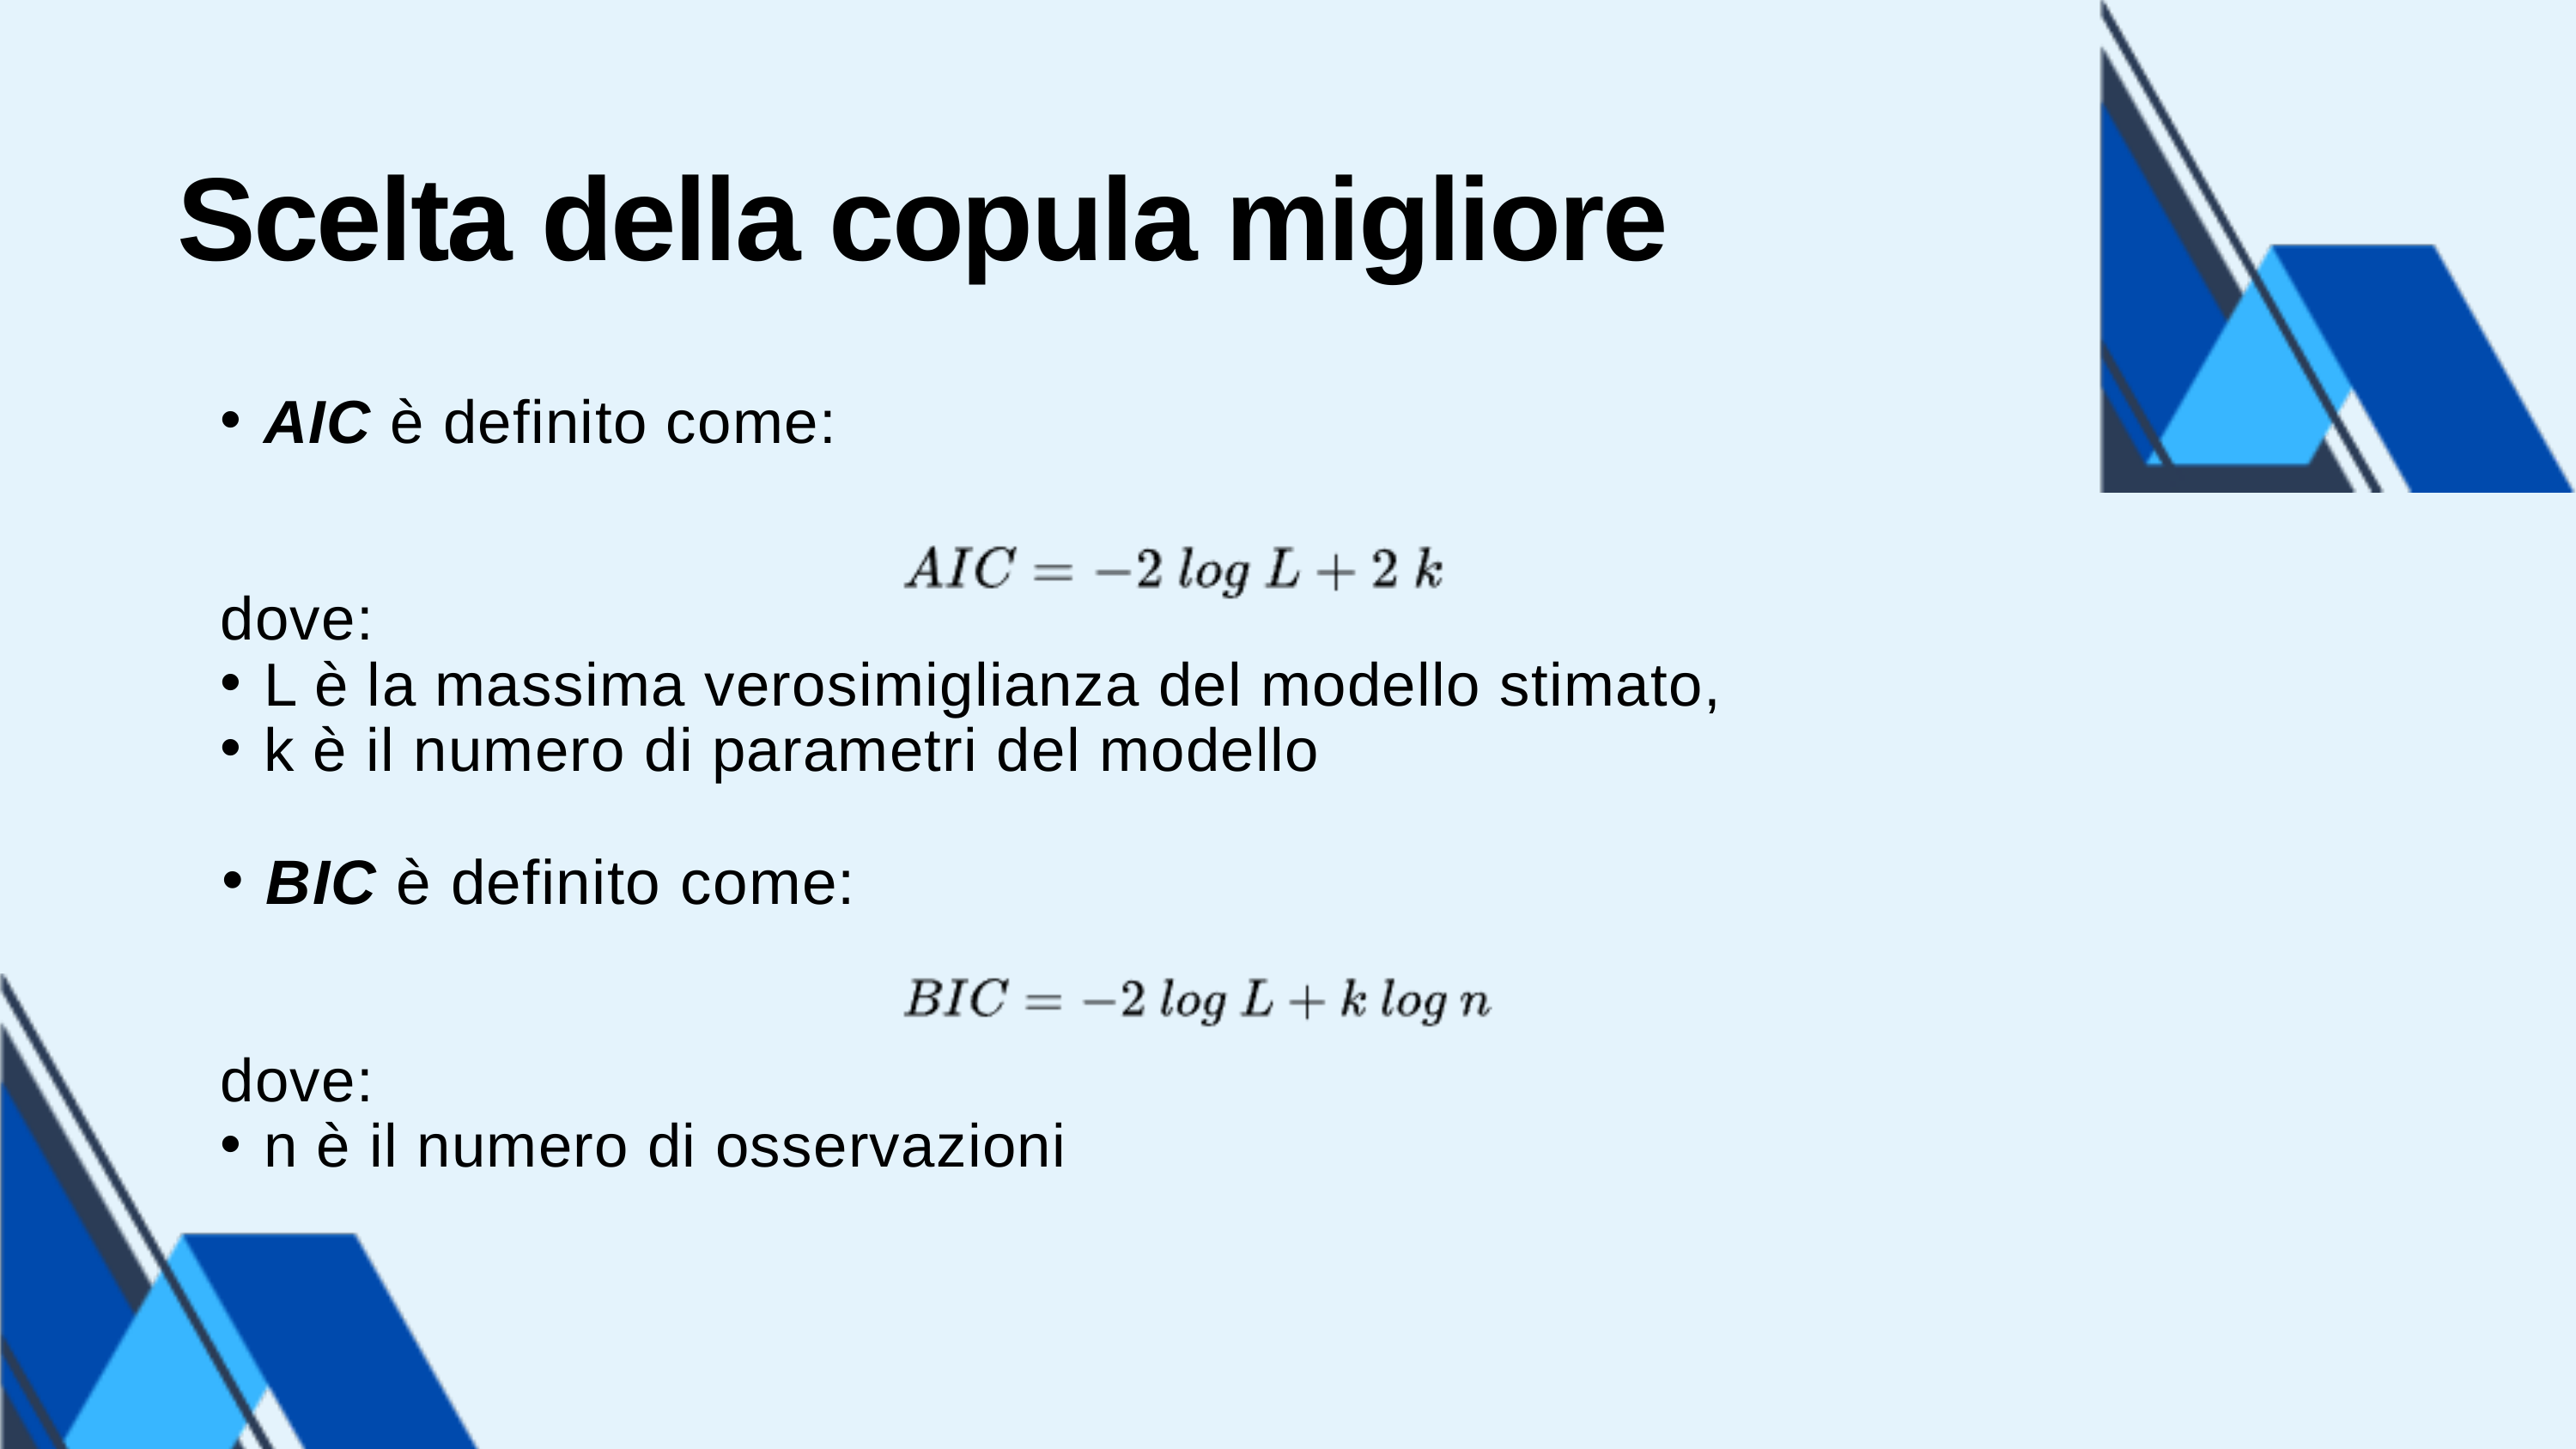

Scelta della copula migliore

AIC è definito come:

dove:
L è la massima verosimiglianza del modello stimato,
k è il numero di parametri del modello

BIC è definito come:

dove:
n è il numero di osservazioni